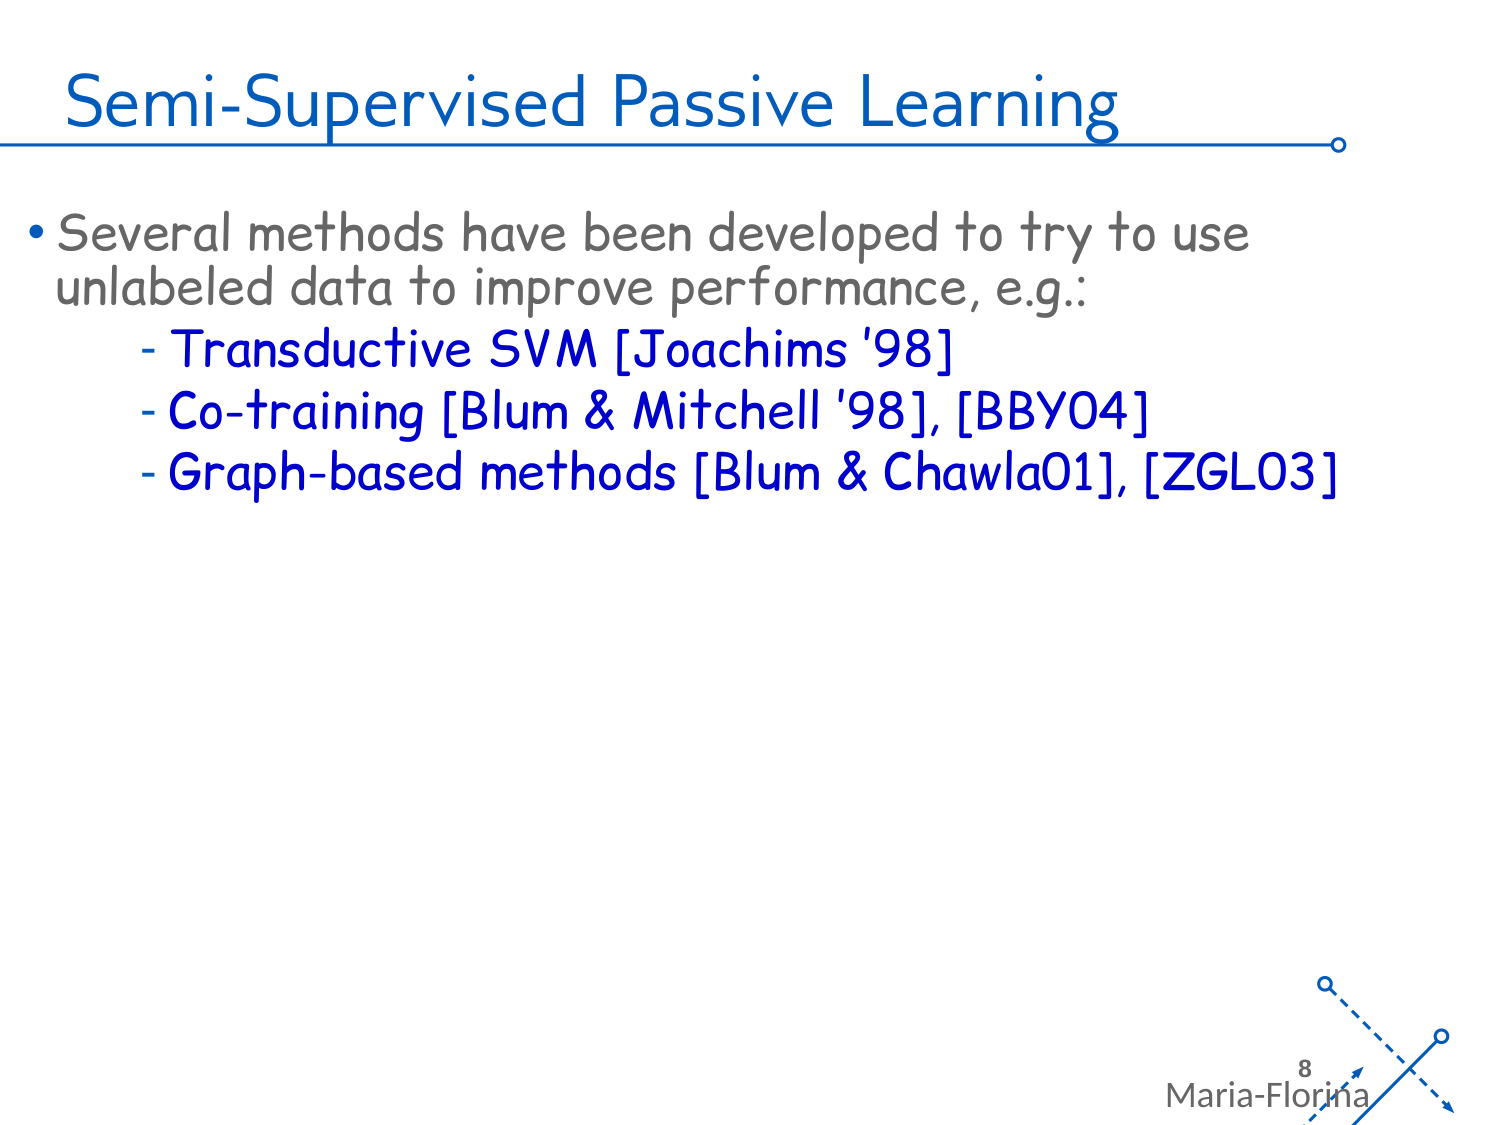

# Semi-Supervised Passive Learning
Several methods have been developed to try to use unlabeled data to improve performance, e.g.:
Transductive SVM [Joachims ’98]
Co-training [Blum & Mitchell ’98], [BBY04]
Graph-based methods [Blum & Chawla01], [ZGL03]
Maria-Florina Balcan